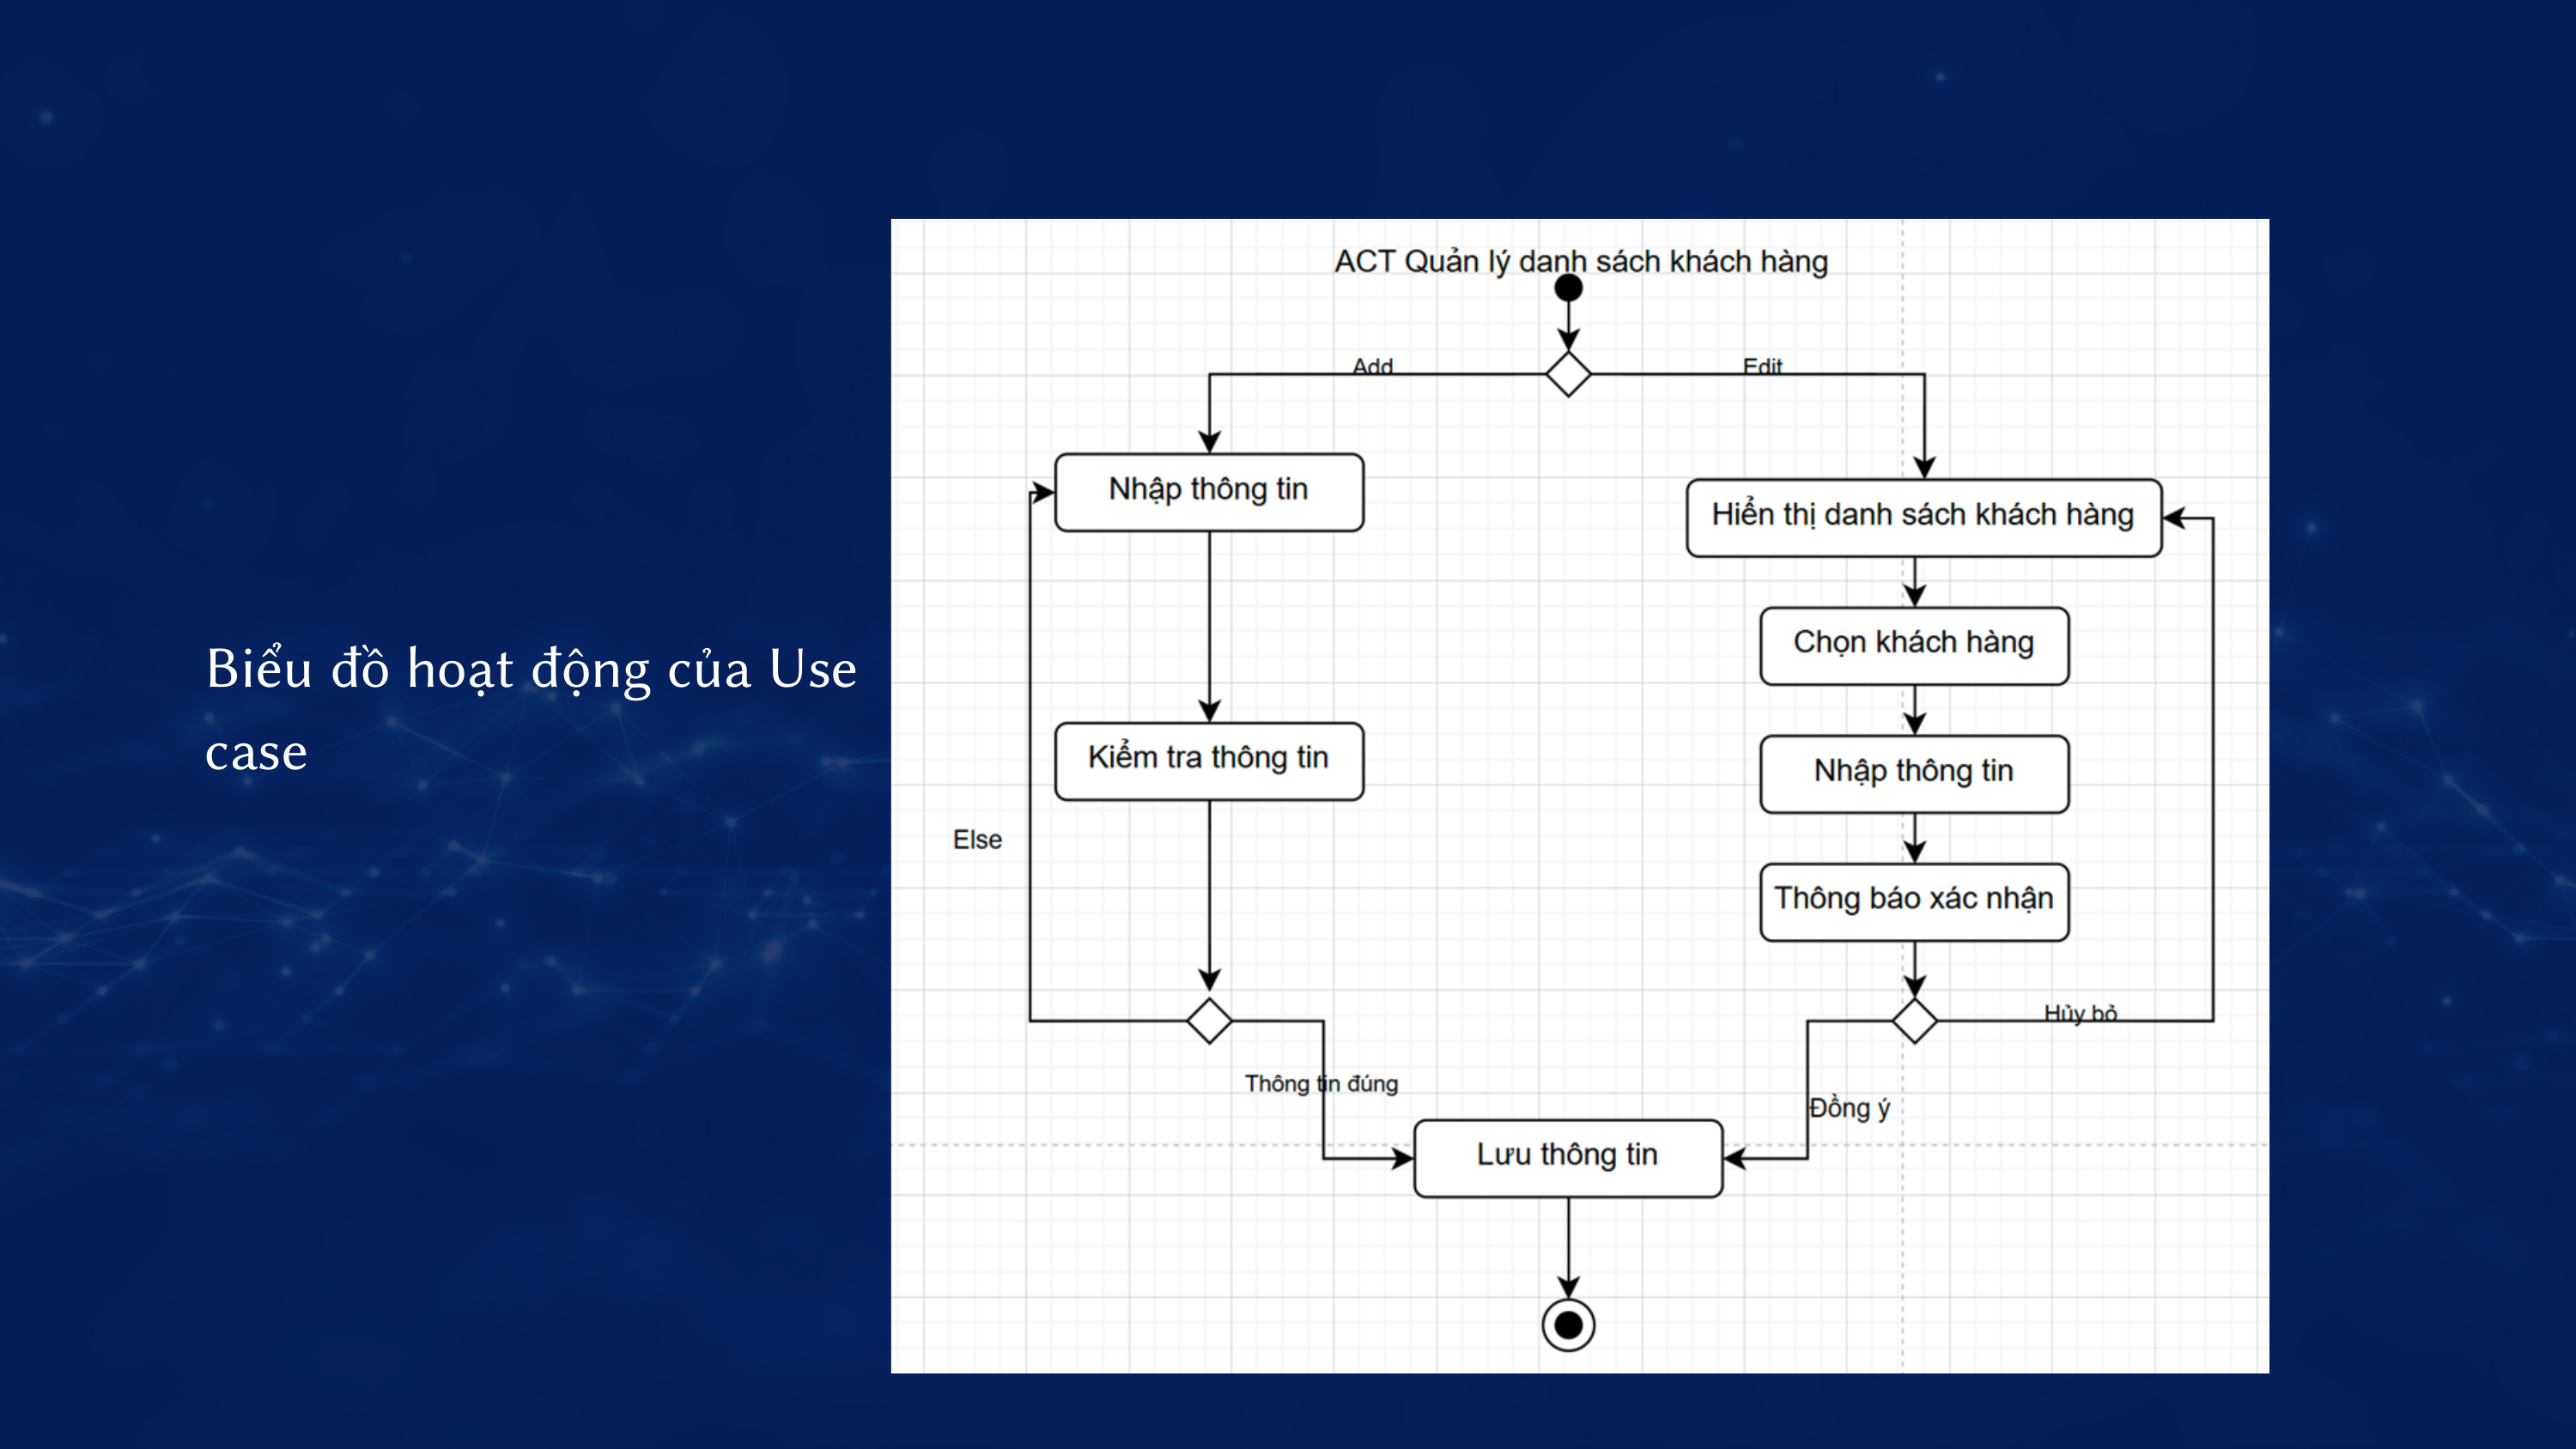

Biểu đồ hoạt động của Use case